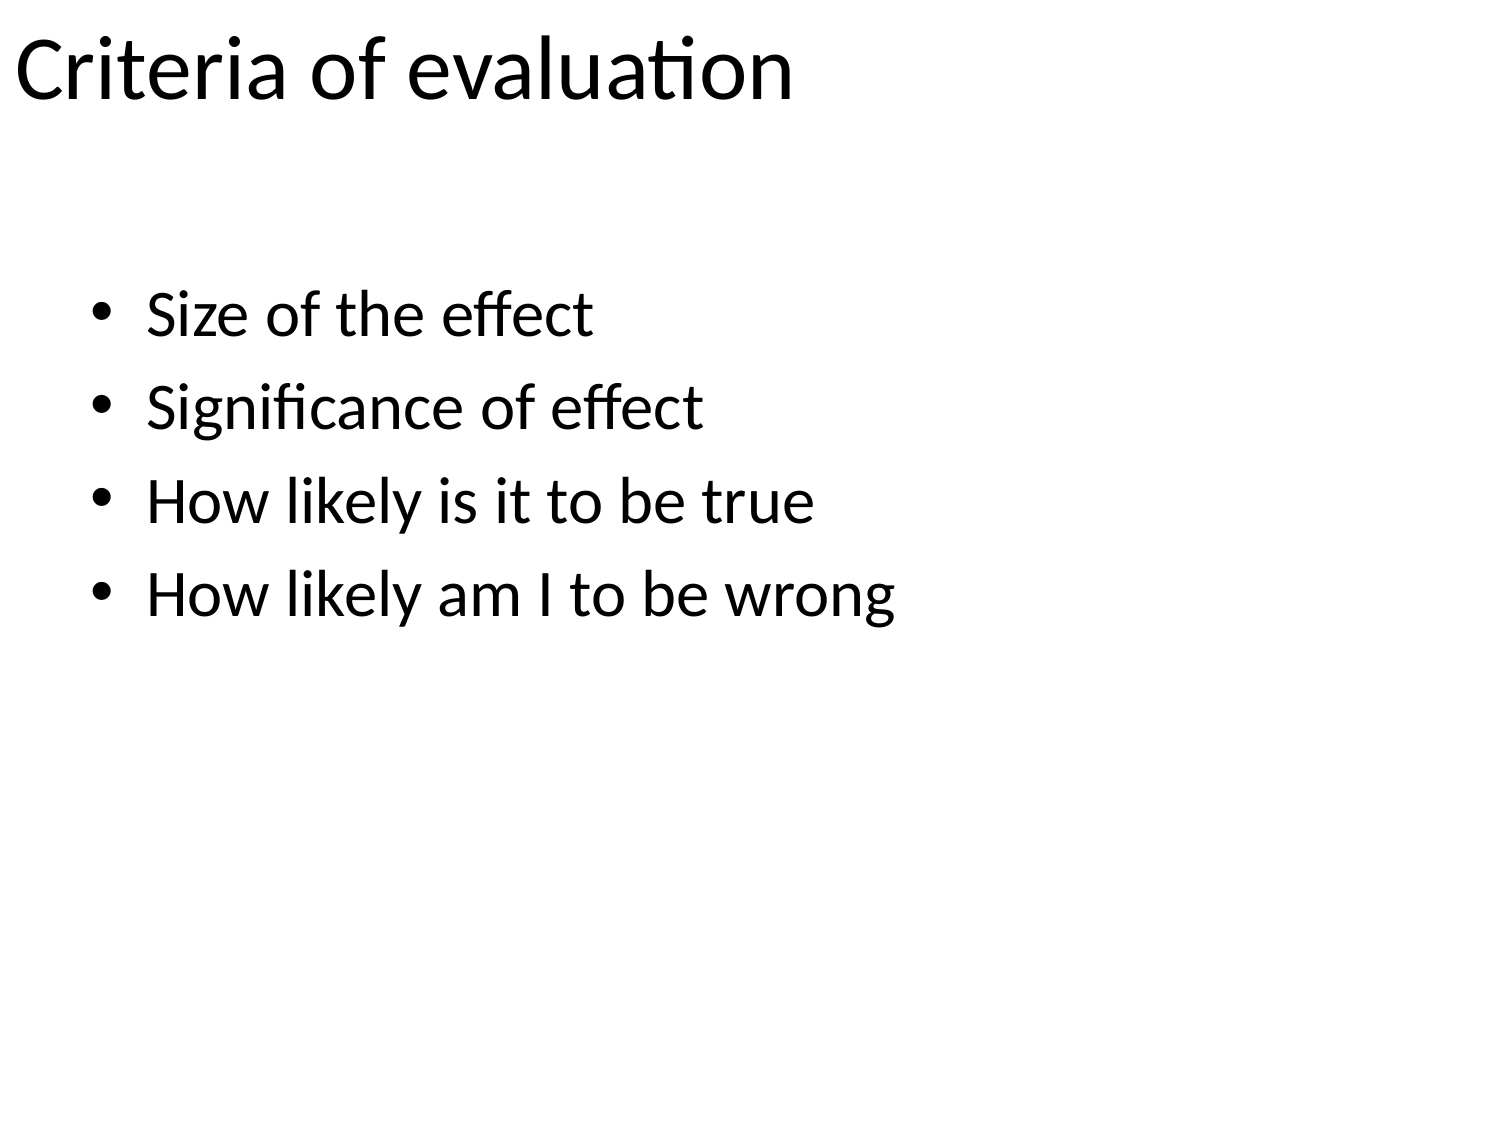

# Criteria of evaluation
Size of the effect
Significance of effect
How likely is it to be true
How likely am I to be wrong